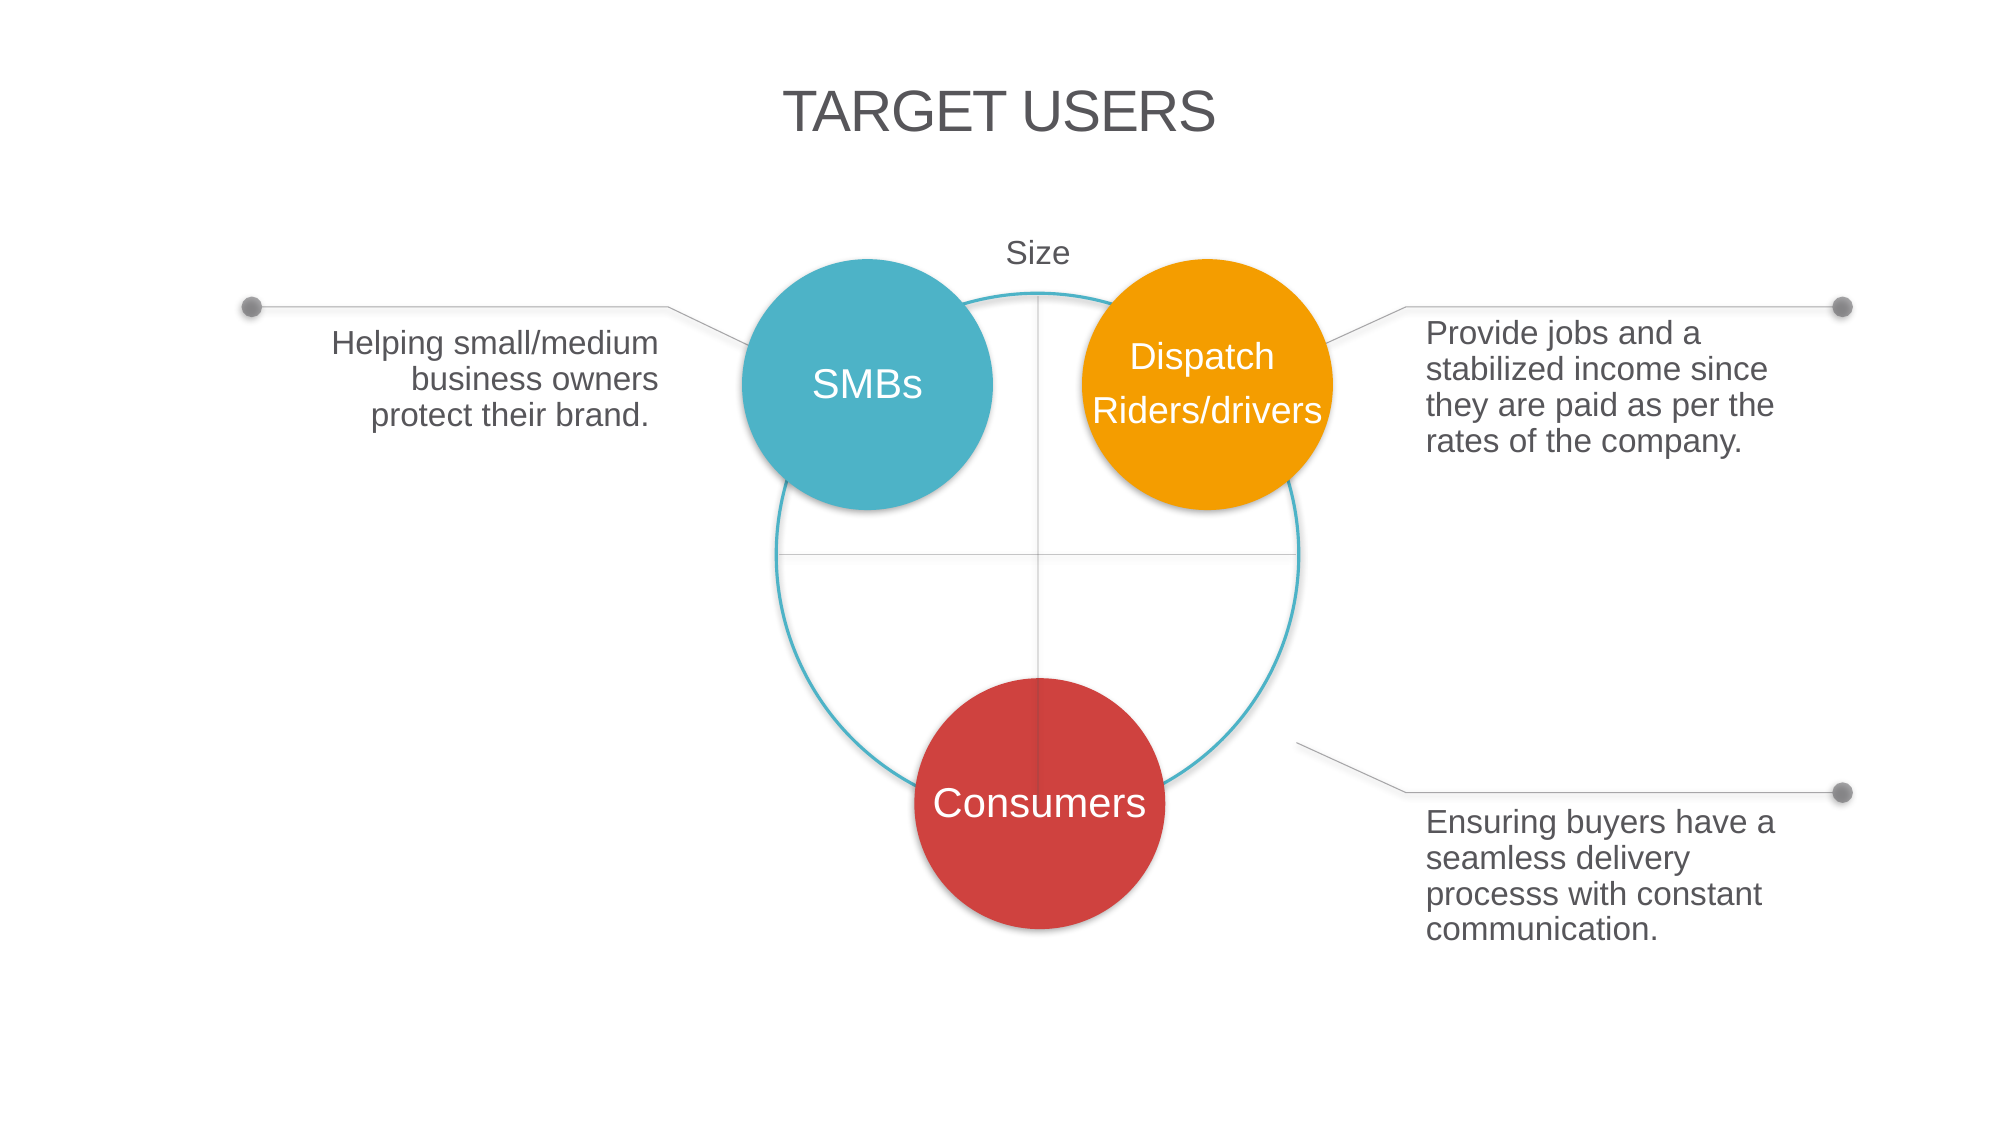

# TARGET USERS
Size

Provide jobs and a stabilized income since they are paid as per the rates of the company.

Helping small/medium business owners protect their brand.
SMBs
Dispatch
Riders/drivers

Consumers

Ensuring buyers have a seamless delivery processs with constant communication.